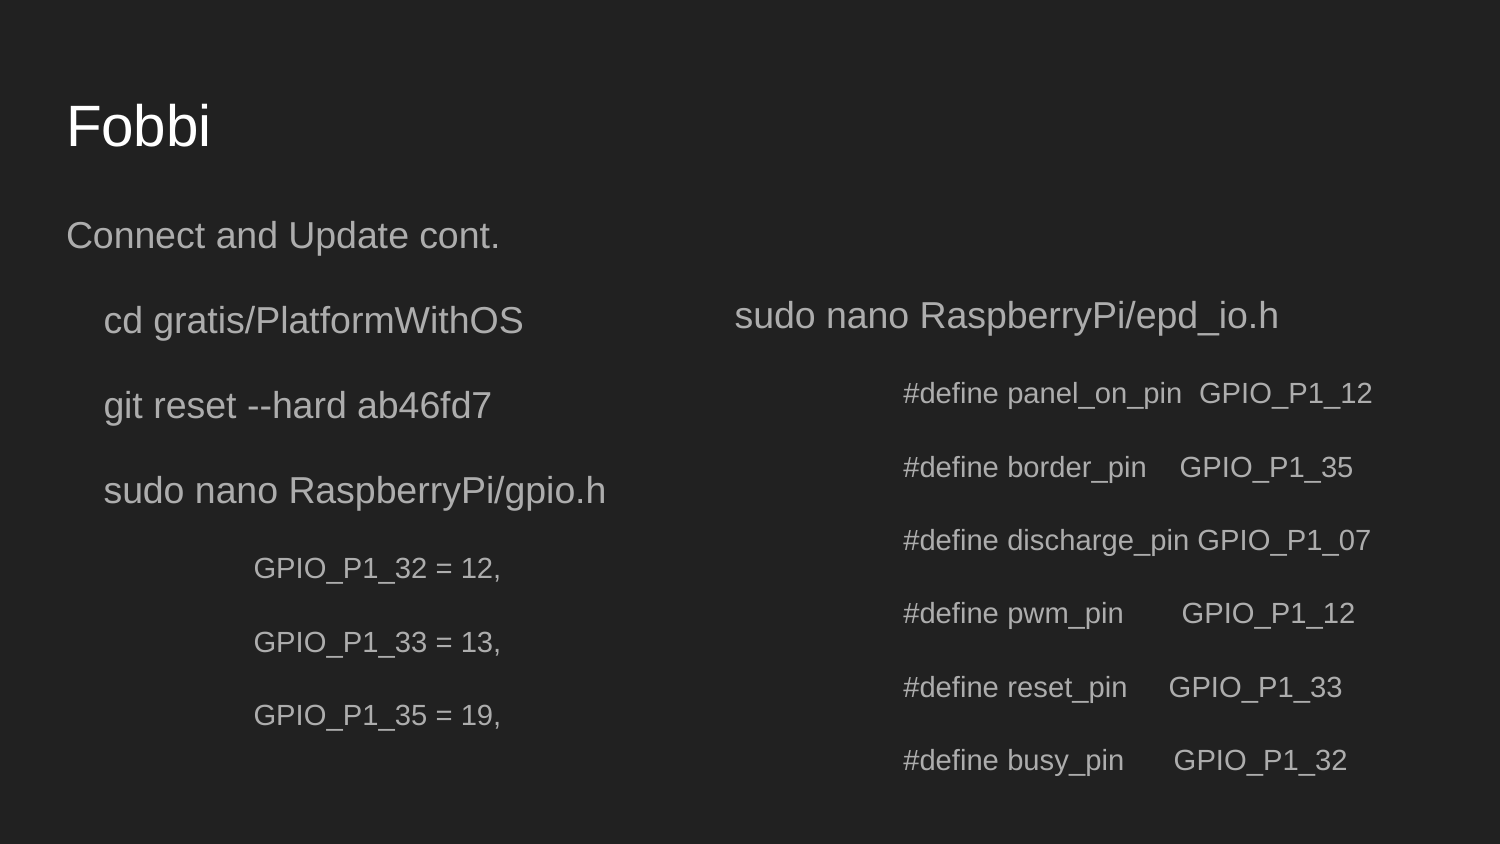

# Fobbi
Connect and Update cont.
cd gratis/PlatformWithOS
git reset --hard ab46fd7
sudo nano RaspberryPi/gpio.h
GPIO_P1_32 = 12,
GPIO_P1_33 = 13,
GPIO_P1_35 = 19,

sudo nano RaspberryPi/epd_io.h
#define panel_on_pin  GPIO_P1_12
#define border_pin    GPIO_P1_35
#define discharge_pin GPIO_P1_07
#define pwm_pin       GPIO_P1_12
#define reset_pin     GPIO_P1_33
#define busy_pin      GPIO_P1_32